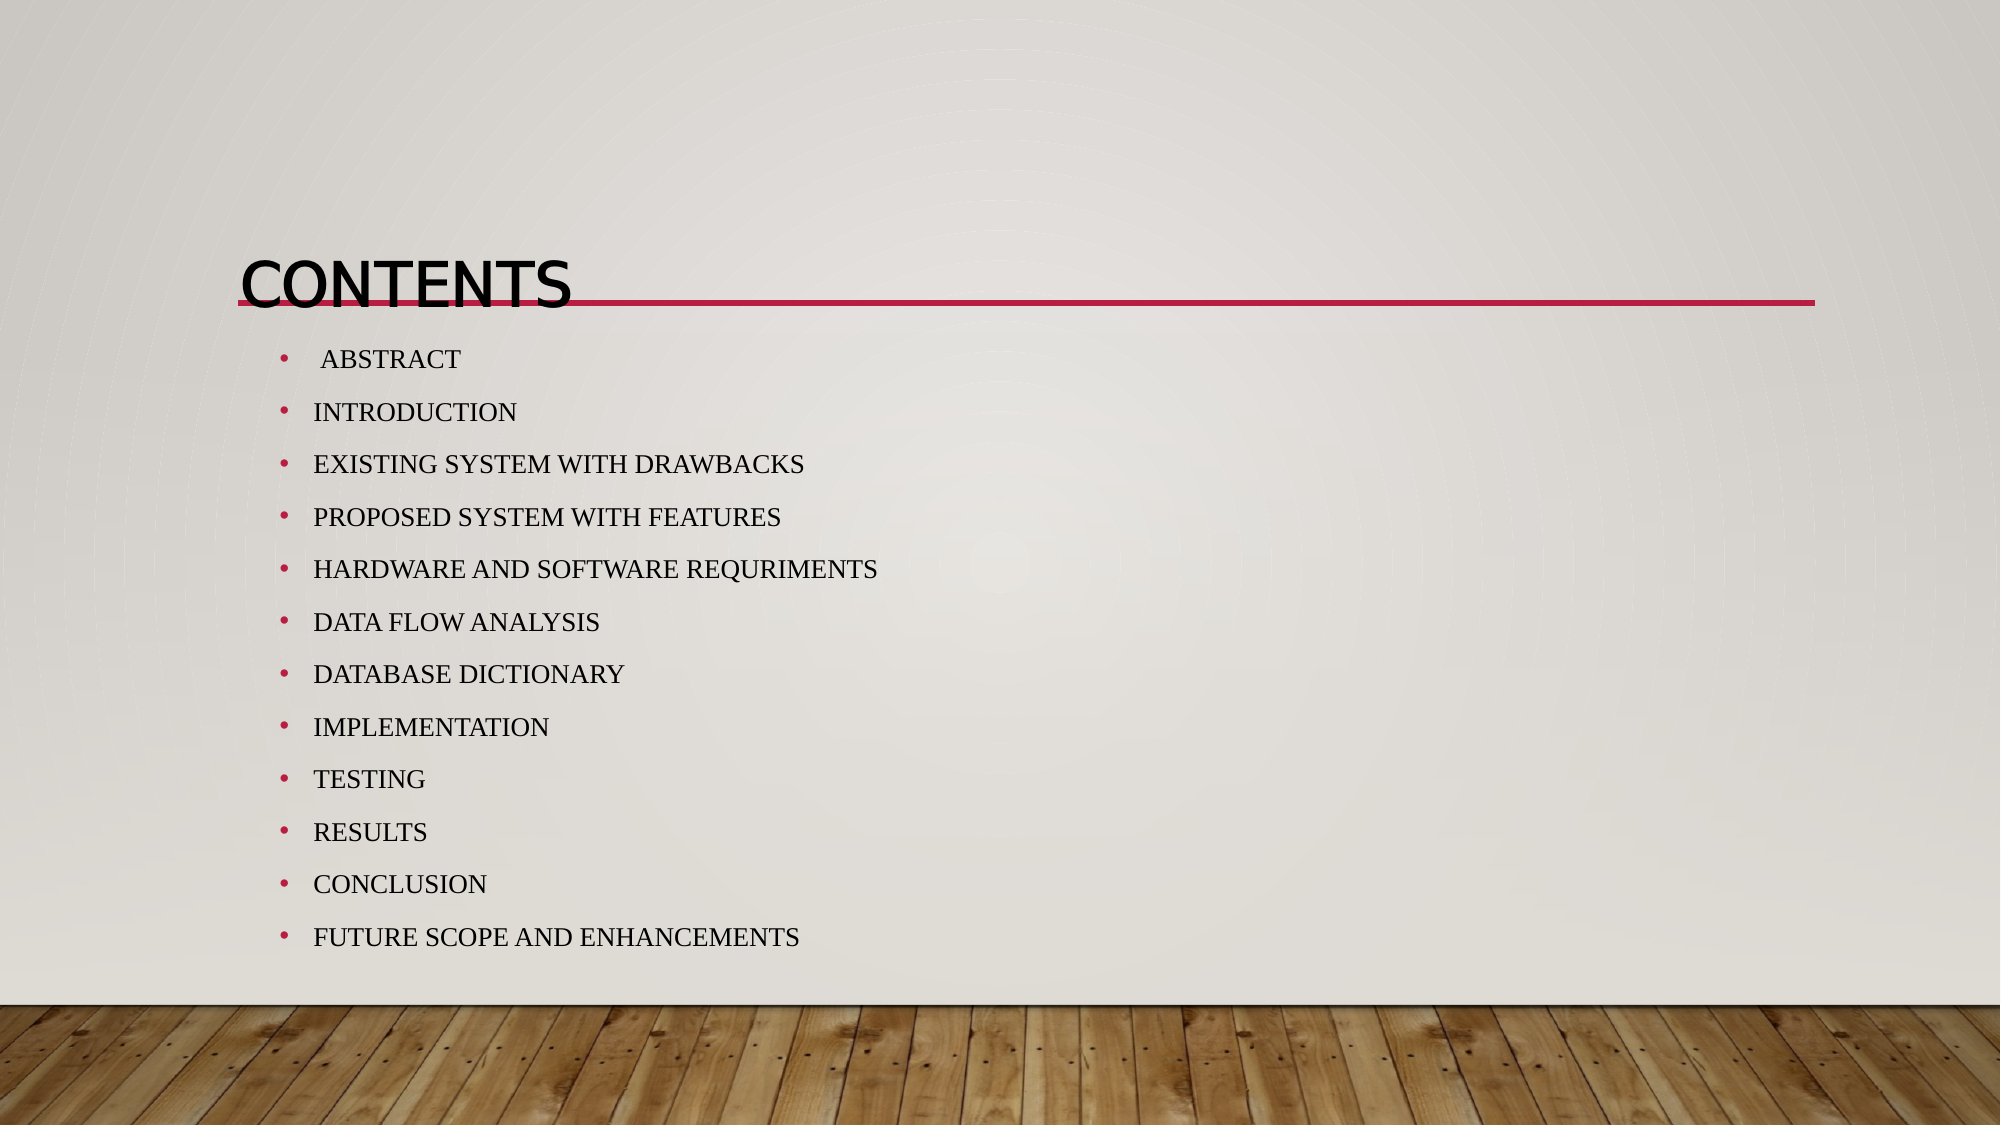

# CONTENTS
 ABSTRACT
INTRODUCTION
EXISTING SYSTEM WITH DRAWBACKS
PROPOSED SYSTEM WITH FEATURES
HARDWARE AND SOFTWARE REQURIMENTS
DATA FLOW ANALYSIS
DATABASE DICTIONARY
IMPLEMENTATION
TESTING
RESULTS
CONCLUSION
FUTURE SCOPE AND ENHANCEMENTS